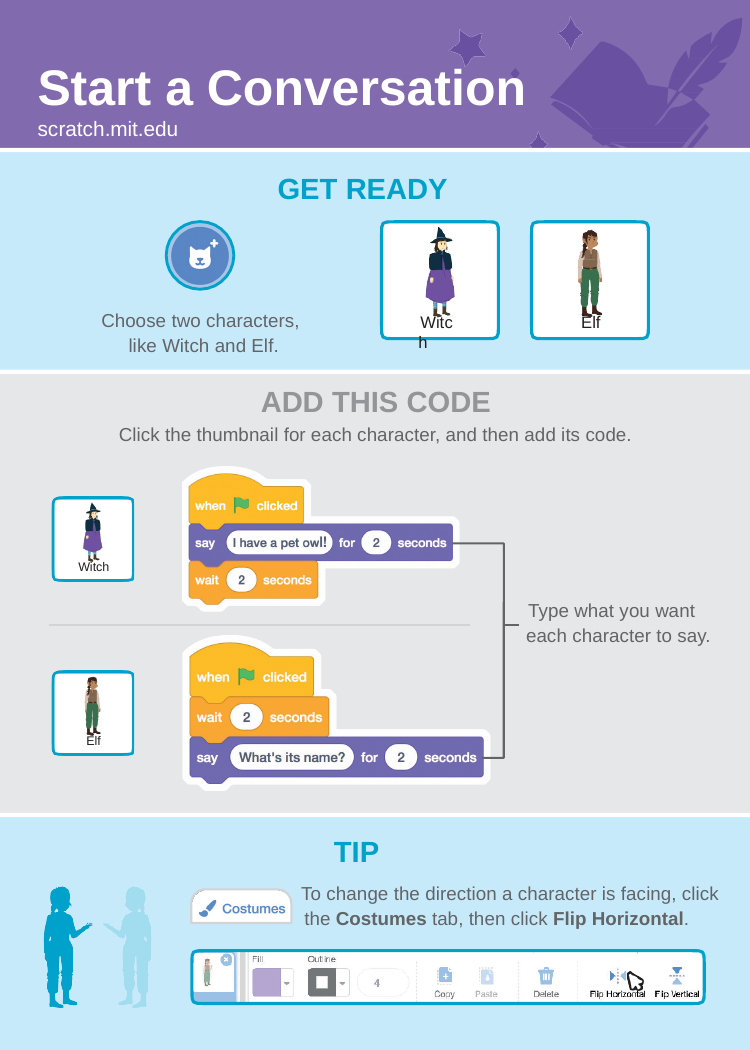

# Start a Conversation
scratch.mit.edu

GET READY

Choose two characters,  like Witch and Elf.
Witch
Elf

ADD THIS CODE
Click the thumbnail for each character, and then add its code.

Witch
Type what you want  each character to say.

Elf

TIP
To change the direction a character is facing, click  the Costumes tab, then click Flip Horizontal.